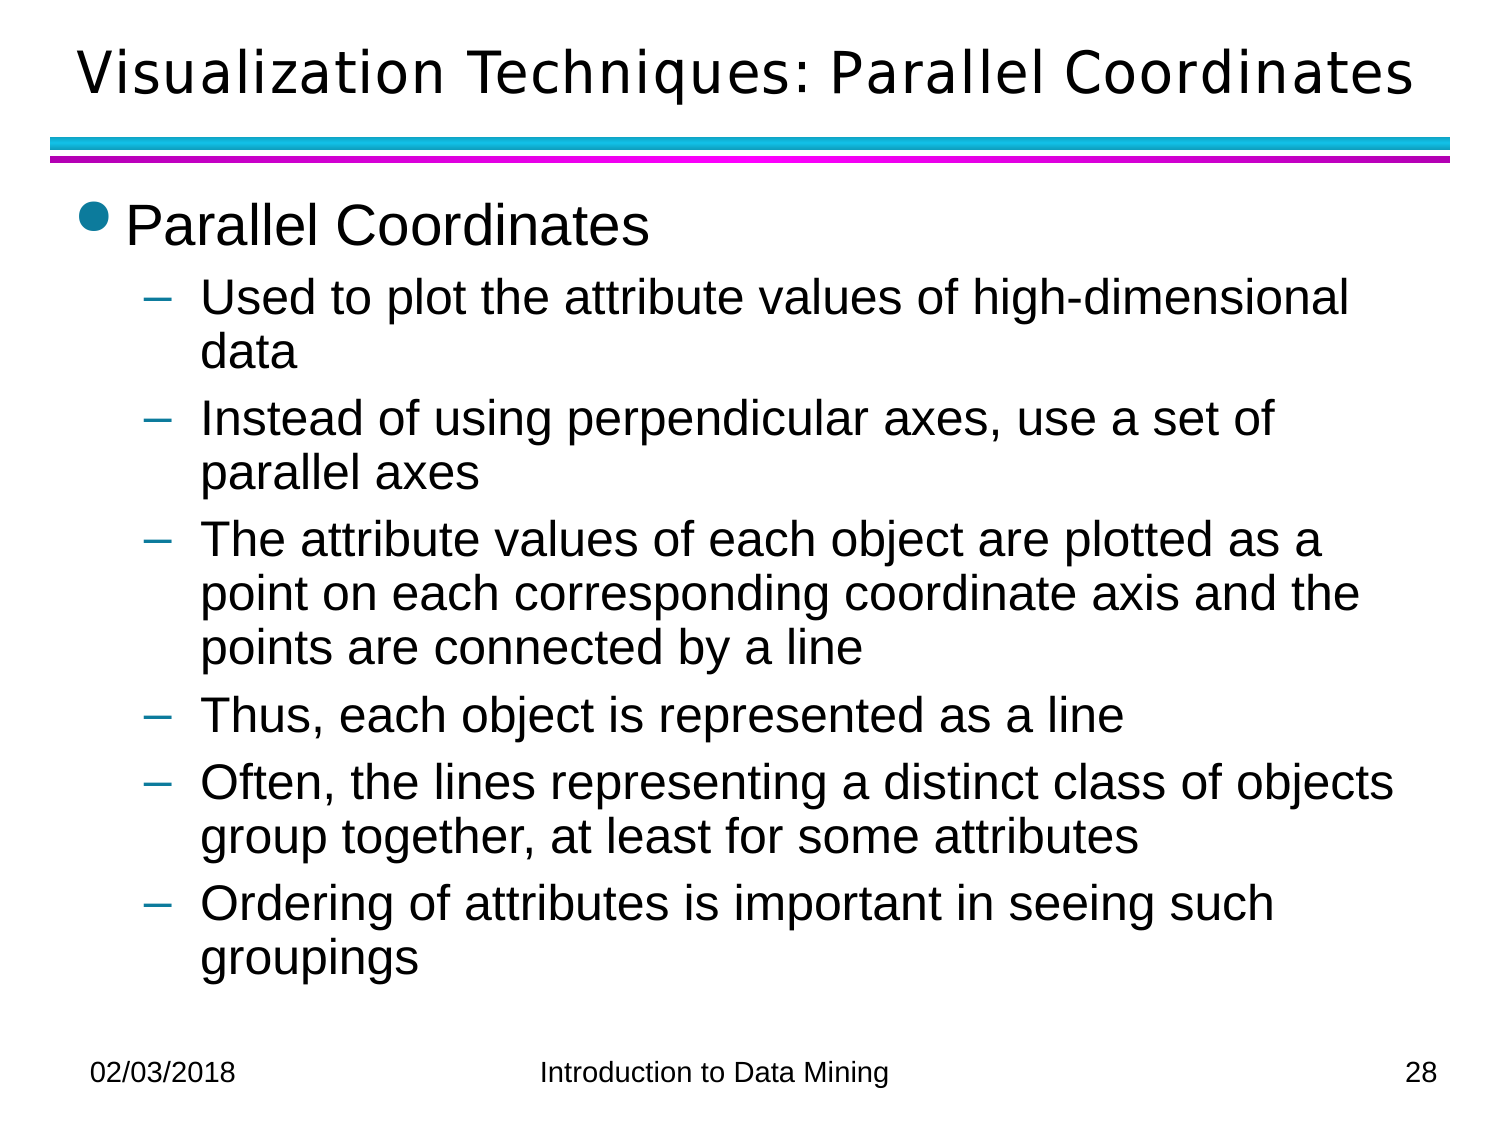

# Visualization Techniques: Parallel Coordinates
Parallel Coordinates
Used to plot the attribute values of high-dimensional data
Instead of using perpendicular axes, use a set of parallel axes
The attribute values of each object are plotted as a point on each corresponding coordinate axis and the points are connected by a line
Thus, each object is represented as a line
Often, the lines representing a distinct class of objects group together, at least for some attributes
Ordering of attributes is important in seeing such groupings